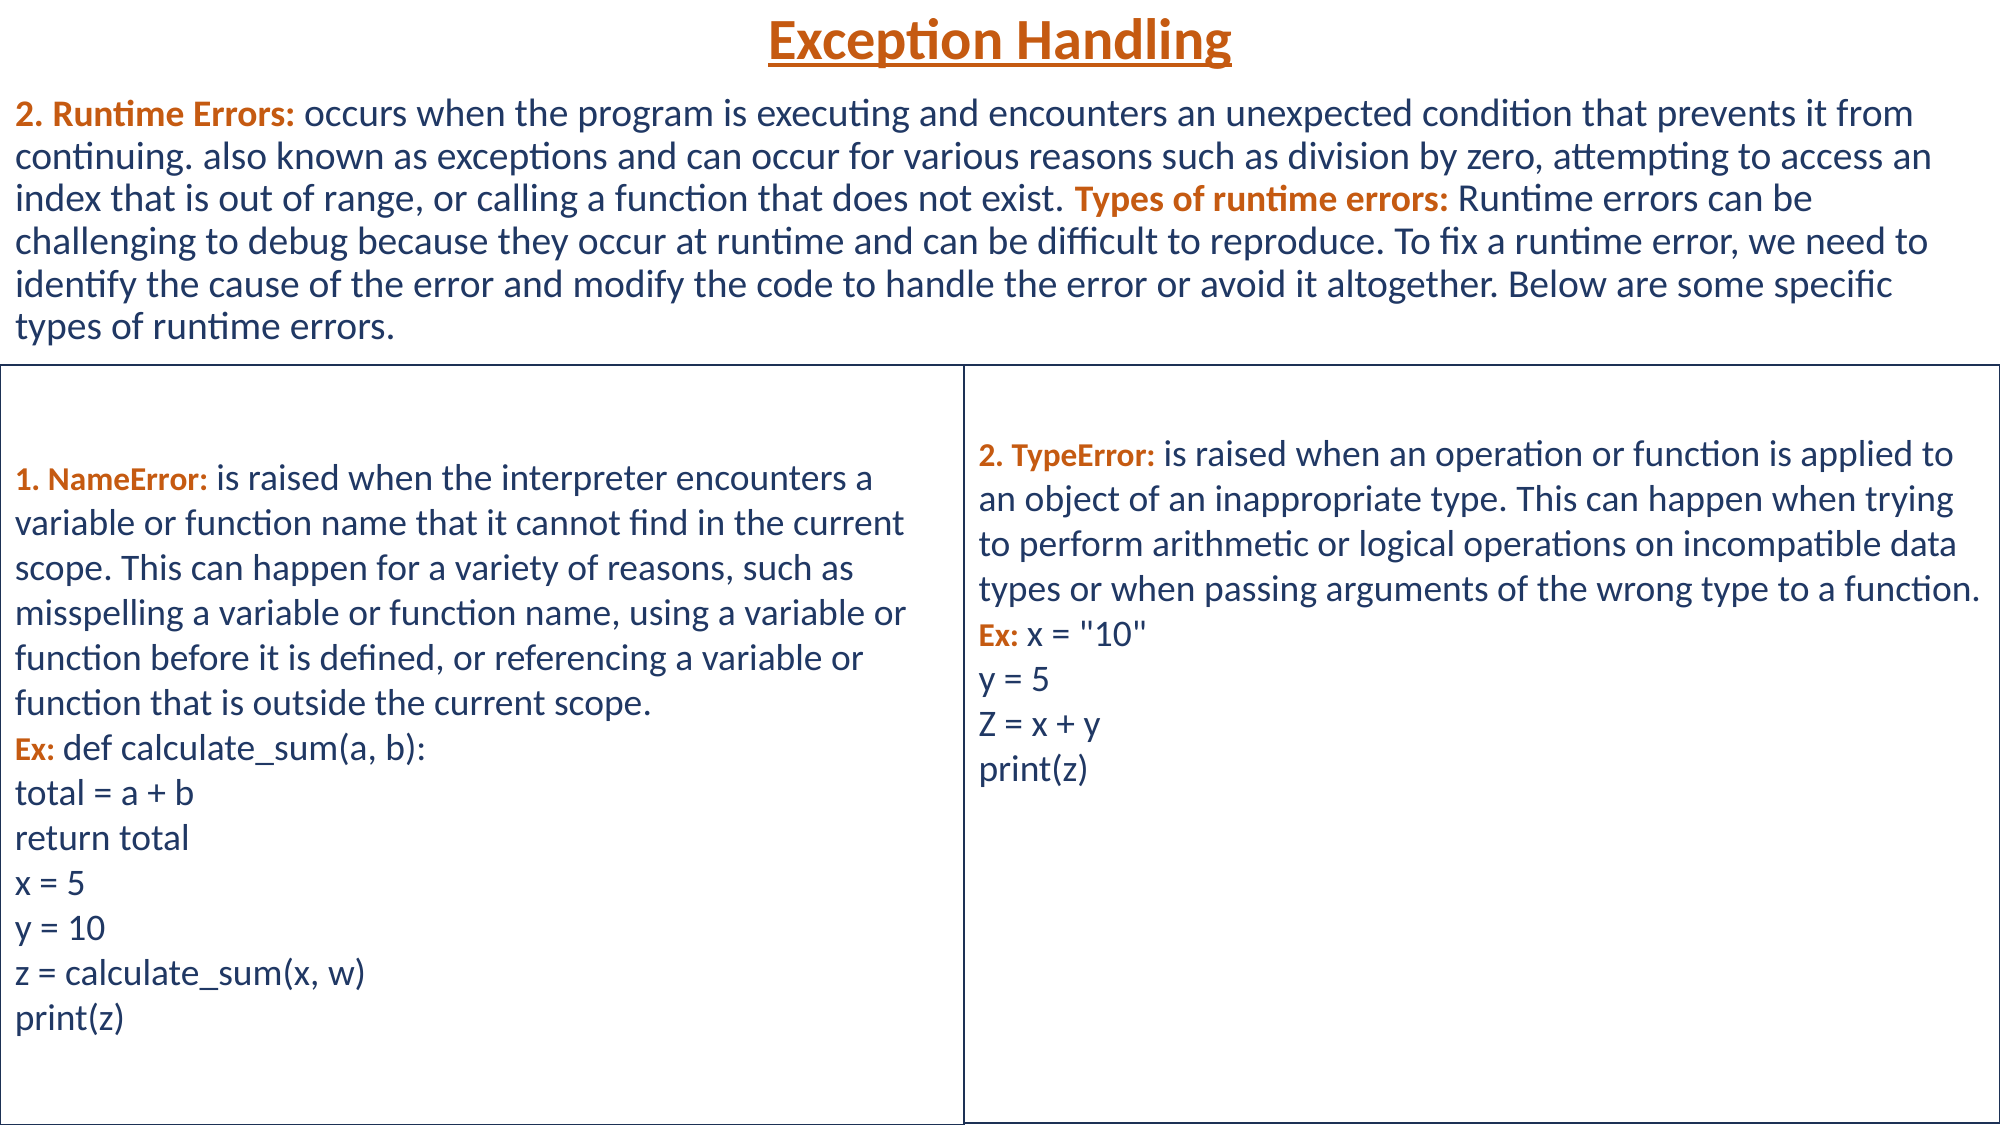

Exception Handling
2. Runtime Errors: occurs when the program is executing and encounters an unexpected condition that prevents it from continuing. also known as exceptions and can occur for various reasons such as division by zero, attempting to access an index that is out of range, or calling a function that does not exist. Types of runtime errors: Runtime errors can be challenging to debug because they occur at runtime and can be difficult to reproduce. To fix a runtime error, we need to identify the cause of the error and modify the code to handle the error or avoid it altogether. Below are some specific types of runtime errors.
1. NameError: is raised when the interpreter encounters a variable or function name that it cannot find in the current scope. This can happen for a variety of reasons, such as misspelling a variable or function name, using a variable or function before it is defined, or referencing a variable or function that is outside the current scope.
Ex: def calculate_sum(a, b):
total = a + b
return total
x = 5
y = 10
z = calculate_sum(x, w)
print(z)
2. TypeError: is raised when an operation or function is applied to an object of an inappropriate type. This can happen when trying to perform arithmetic or logical operations on incompatible data types or when passing arguments of the wrong type to a function. Ex: x = "10"
y = 5
Z = x + y
print(z)